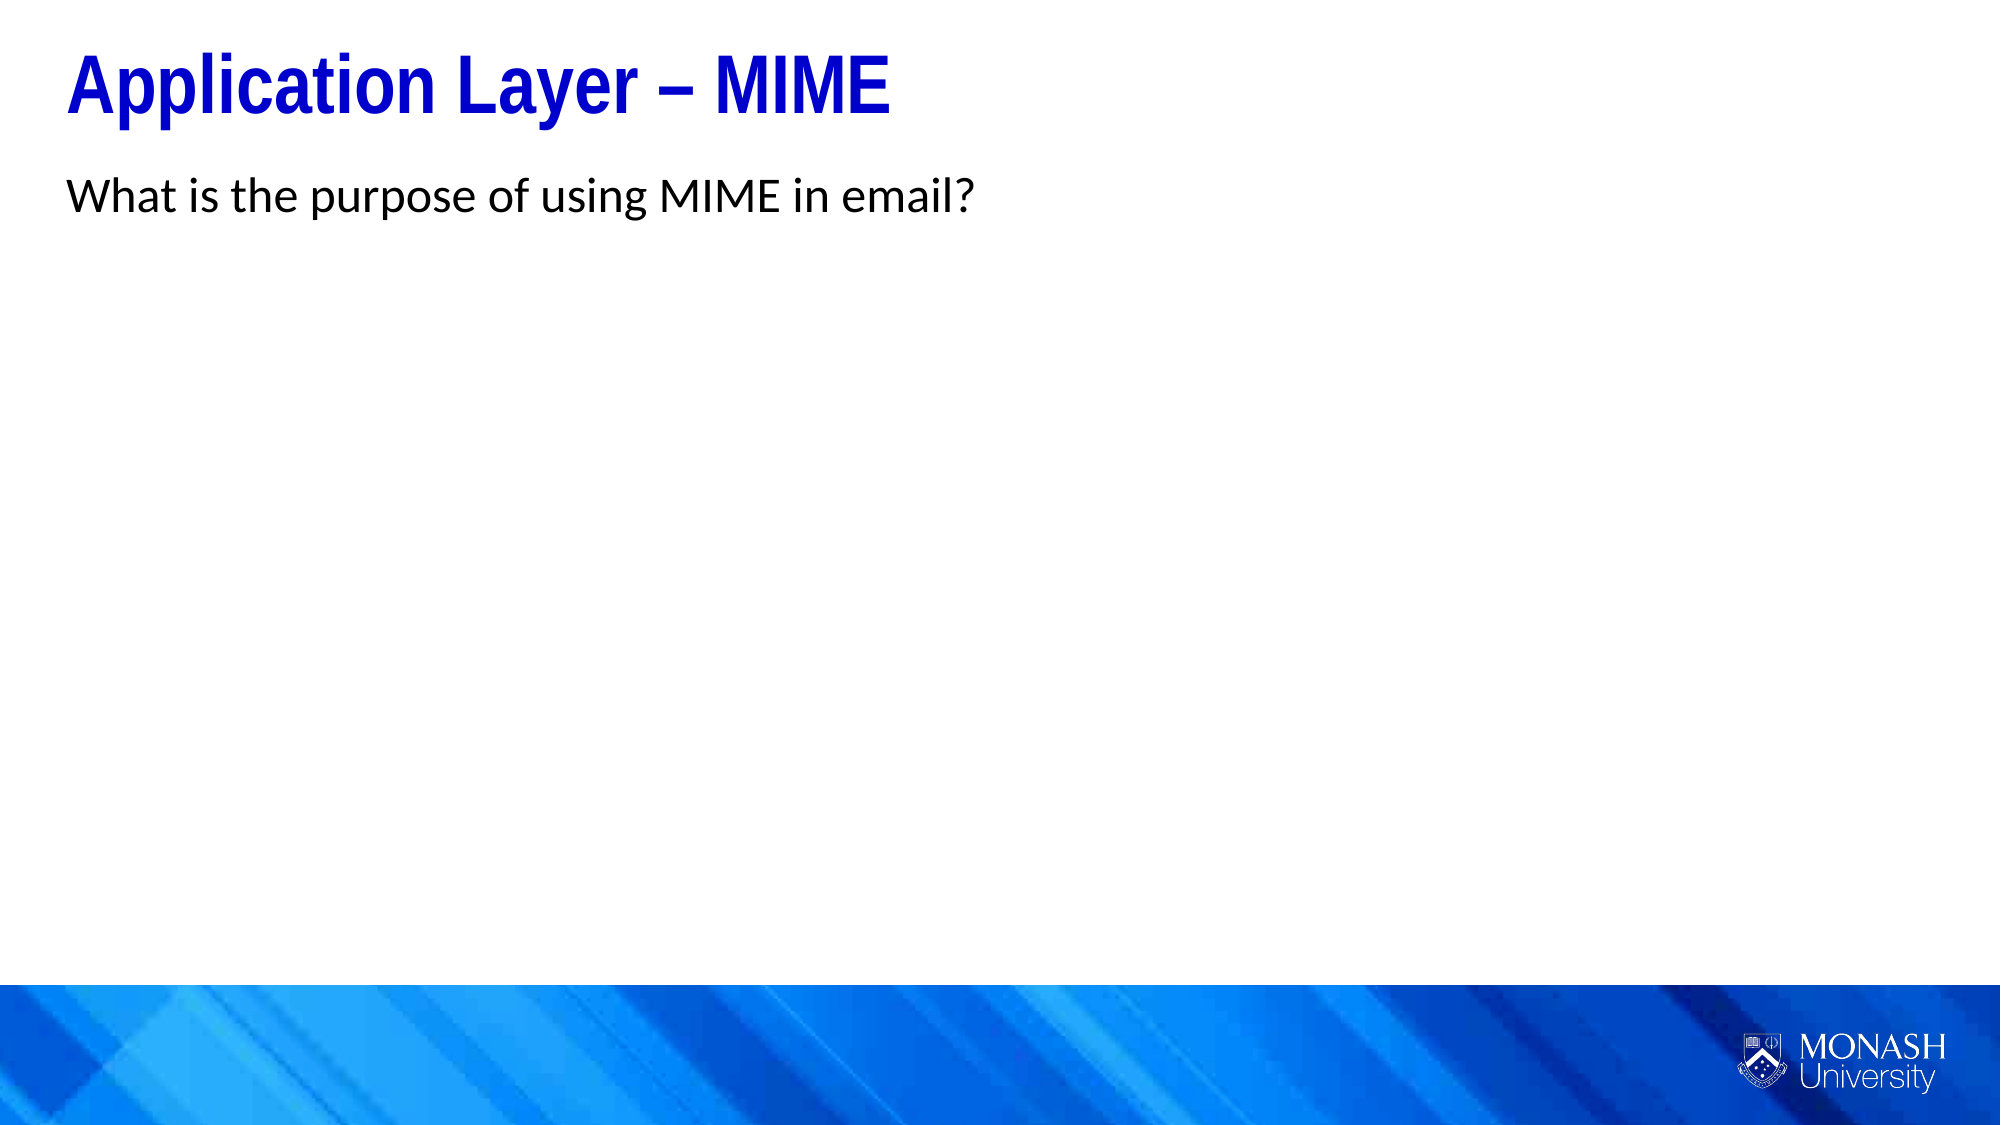

Application Layer – MIME
What is the purpose of using MIME in email?